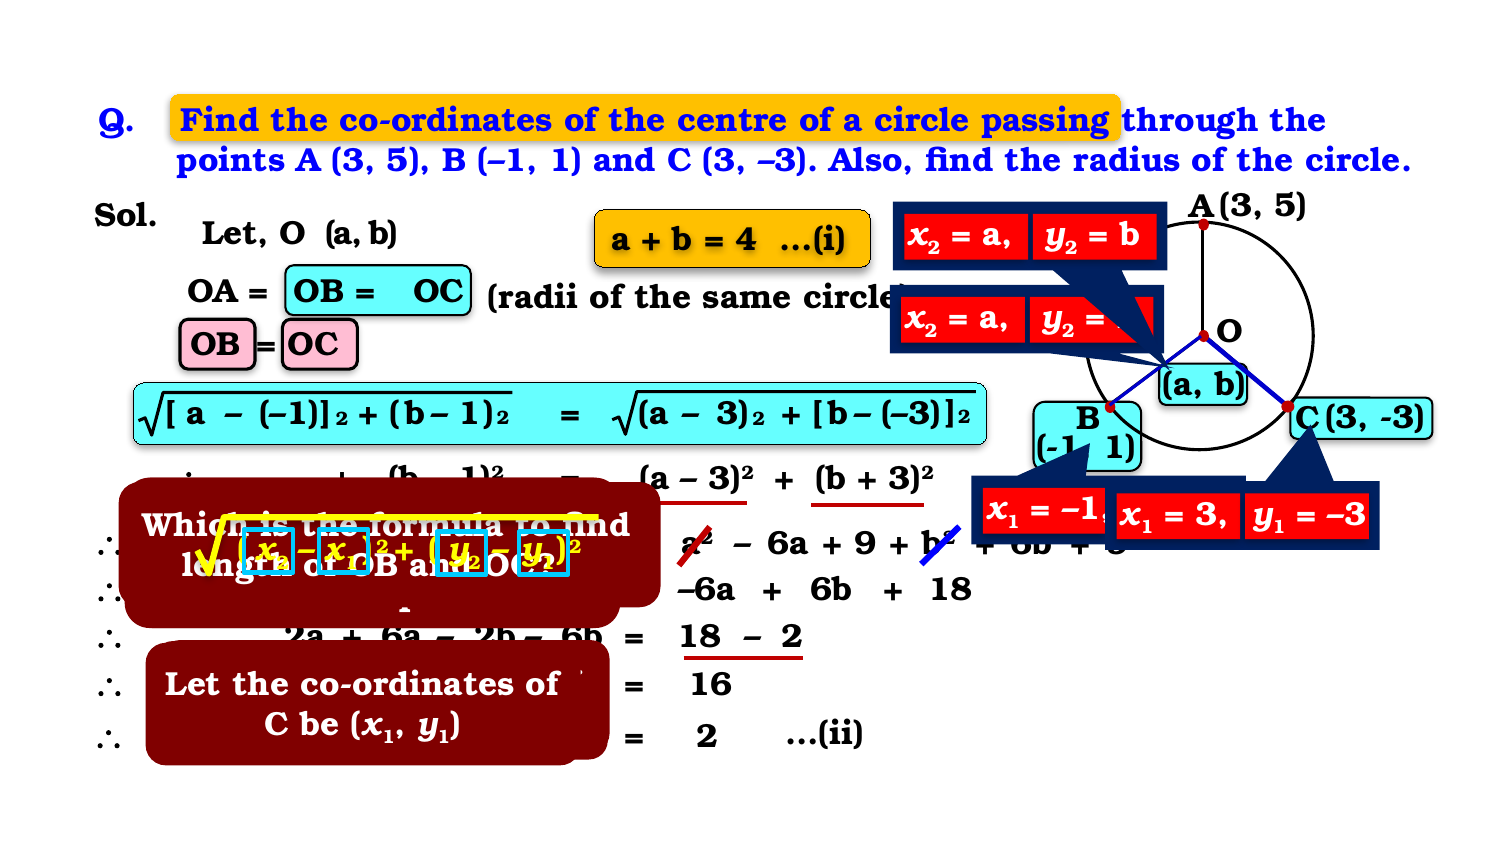

Q.    Find the co-ordinates of the centre of a circle passing through the
       points A (3, 5), B (–1, 1) and C (3, –3). Also, find the radius of the circle.

(3, 5)
A
Sol.

Let, O
(a, b)
x2 = a,
y2 = b
a + b = 4  …(i)

OA =
OB =
OC

(radii of the same circle)

x2 = a,
y2 = b

O
OB
= OC

(a, b)

]
[
a
–
(–1)
]
+
(
b
–
1
)
=
(a
–
3)
+
[
b
–
(–3)
(3, -3)
B
C

2
2
2
2

(-1, 1)
	∴	(a + 1)2
+
(b – 1)2
=
(a – 3)2
+
(b + 3)2

Collecting variables on one side and constants on other side.

To get the values of two variables, we require two linear equations.
x1 = –1,
y1 =  1

x1 = 3,
y1 = –3

Squaring on both the sides.

Which is the formula to find length of OB and OC?
∴
a2
+
2a
+
1
+
b2
–
2b
+
1
=
a2
–
6a
+
9
+
b2
+
6b
+
9

(
x2
–
x1
)
+
(
y2
–
y1
)
2
2

∴
2a
–
2b
+
2
=
–6a
+
6b
+
18
∴
2a
+
6a
–
2b
–
6b
=
18
–
2

Let the co-ordinates of B be (x1, y1)

Let the co-ordinates of O be (x2, y2)

Let the co-ordinates of C be (x1, y1)

Let the co-ordinates of O be (x2, y2)
∴
8a
–
8b
=
16
…(ii)
∴
a
–
b
=
2